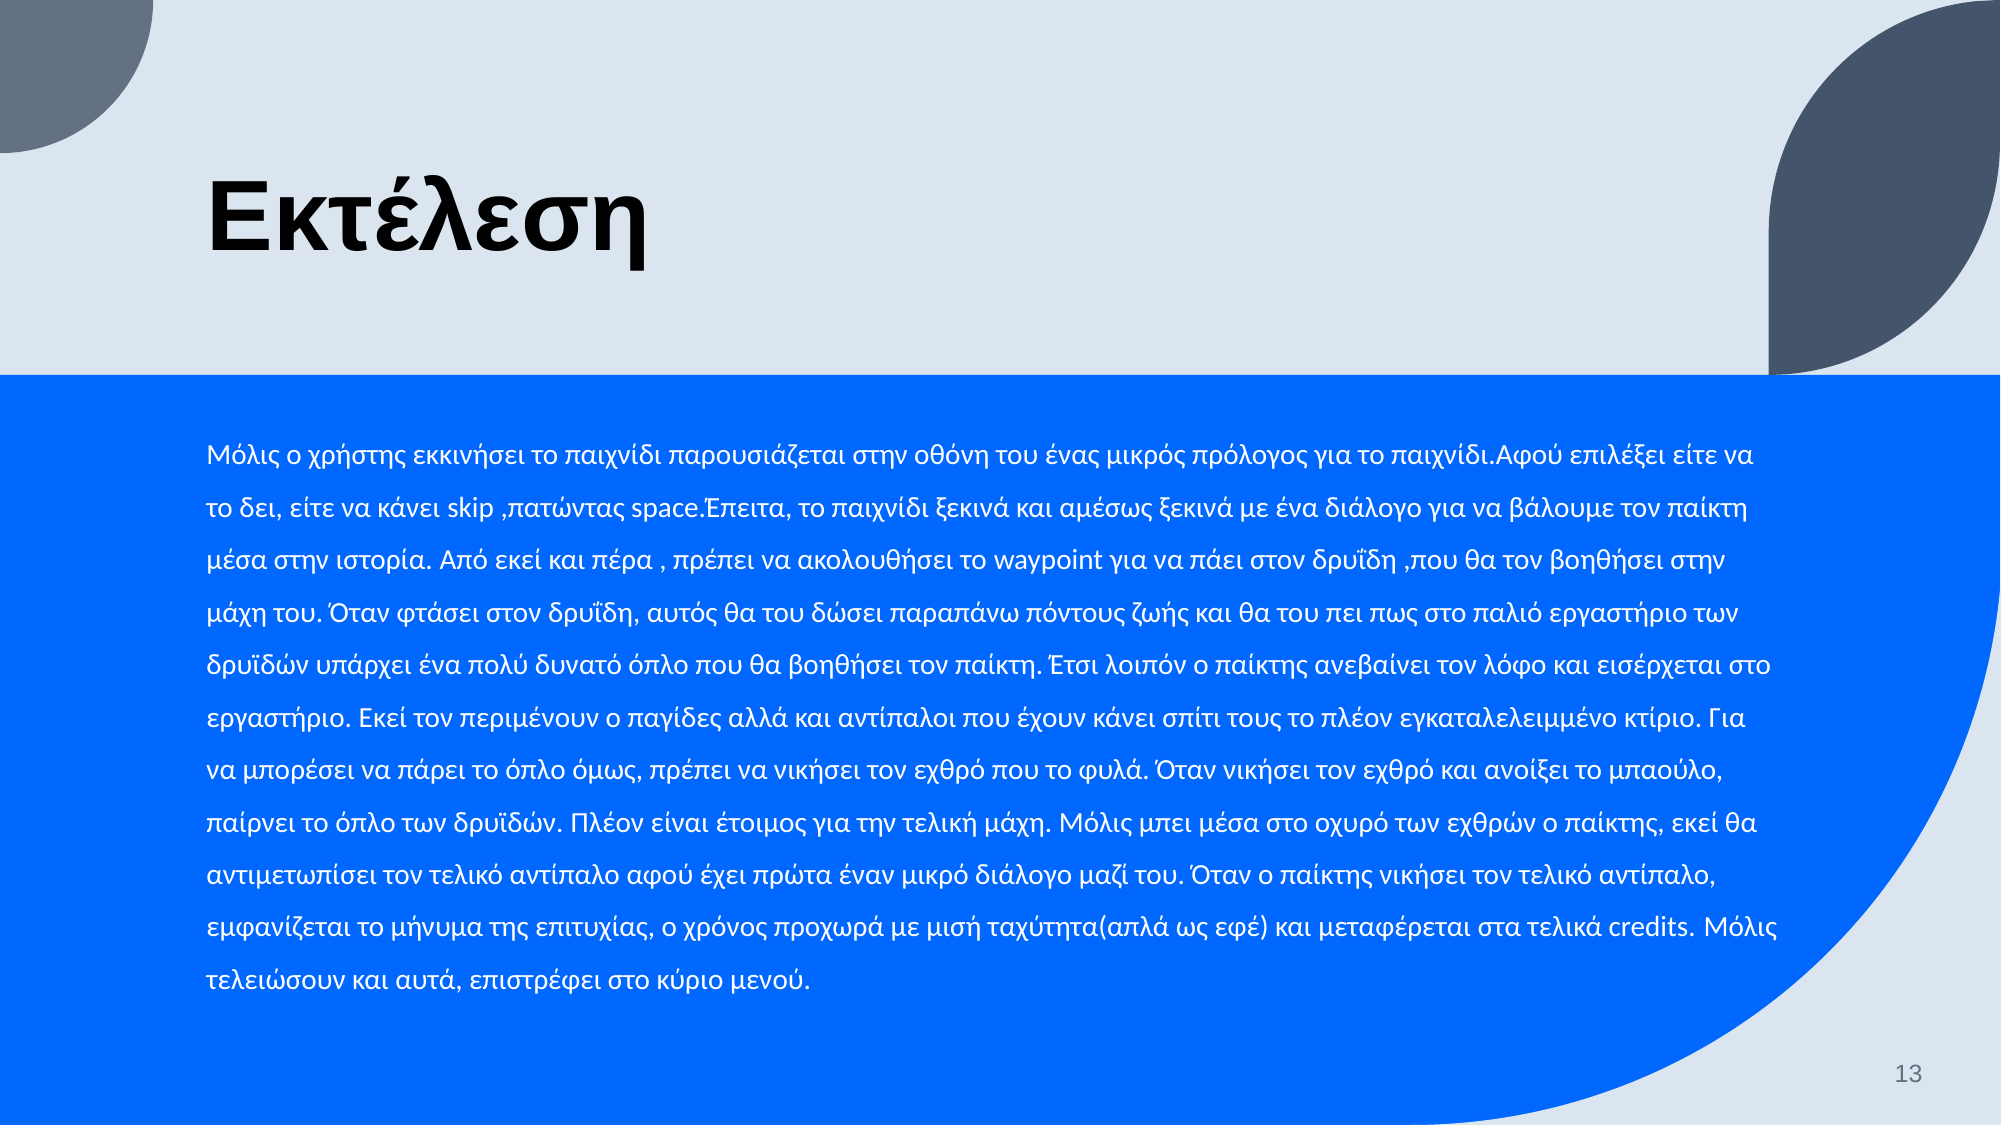

# Εκτέλεση
Μόλις ο χρήστης εκκινήσει το παιχνίδι παρουσιάζεται στην οθόνη του ένας μικρός πρόλογος για το παιχνίδι.Αφού επιλέξει είτε να το δει, είτε να κάνει skip ,πατώντας space.Έπειτα, το παιχνίδι ξεκινά και αμέσως ξεκινά με ένα διάλογο για να βάλουμε τον παίκτη μέσα στην ιστορία. Από εκεί και πέρα , πρέπει να ακολουθήσει το waypoint για να πάει στον δρυΐδη ,που θα τον βοηθήσει στην μάχη του. Όταν φτάσει στον δρυΐδη, αυτός θα του δώσει παραπάνω πόντους ζωής και θα του πει πως στο παλιό εργαστήριο των δρυϊδών υπάρχει ένα πολύ δυνατό όπλο που θα βοηθήσει τον παίκτη. Έτσι λοιπόν ο παίκτης ανεβαίνει τον λόφο και εισέρχεται στο εργαστήριο. Εκεί τον περιμένουν ο παγίδες αλλά και αντίπαλοι που έχουν κάνει σπίτι τους το πλέον εγκαταλελειμμένο κτίριο. Για να μπορέσει να πάρει το όπλο όμως, πρέπει να νικήσει τον εχθρό που το φυλά. Όταν νικήσει τον εχθρό και ανοίξει το μπαούλο, παίρνει το όπλο των δρυϊδών. Πλέον είναι έτοιμος για την τελική μάχη. Μόλις μπει μέσα στο οχυρό των εχθρών ο παίκτης, εκεί θα αντιμετωπίσει τον τελικό αντίπαλο αφού έχει πρώτα έναν μικρό διάλογο μαζί του. Όταν ο παίκτης νικήσει τον τελικό αντίπαλο, εμφανίζεται το μήνυμα της επιτυχίας, ο χρόνος προχωρά με μισή ταχύτητα(απλά ως εφέ) και μεταφέρεται στα τελικά credits. Μόλις τελειώσουν και αυτά, επιστρέφει στο κύριο μενού.

13